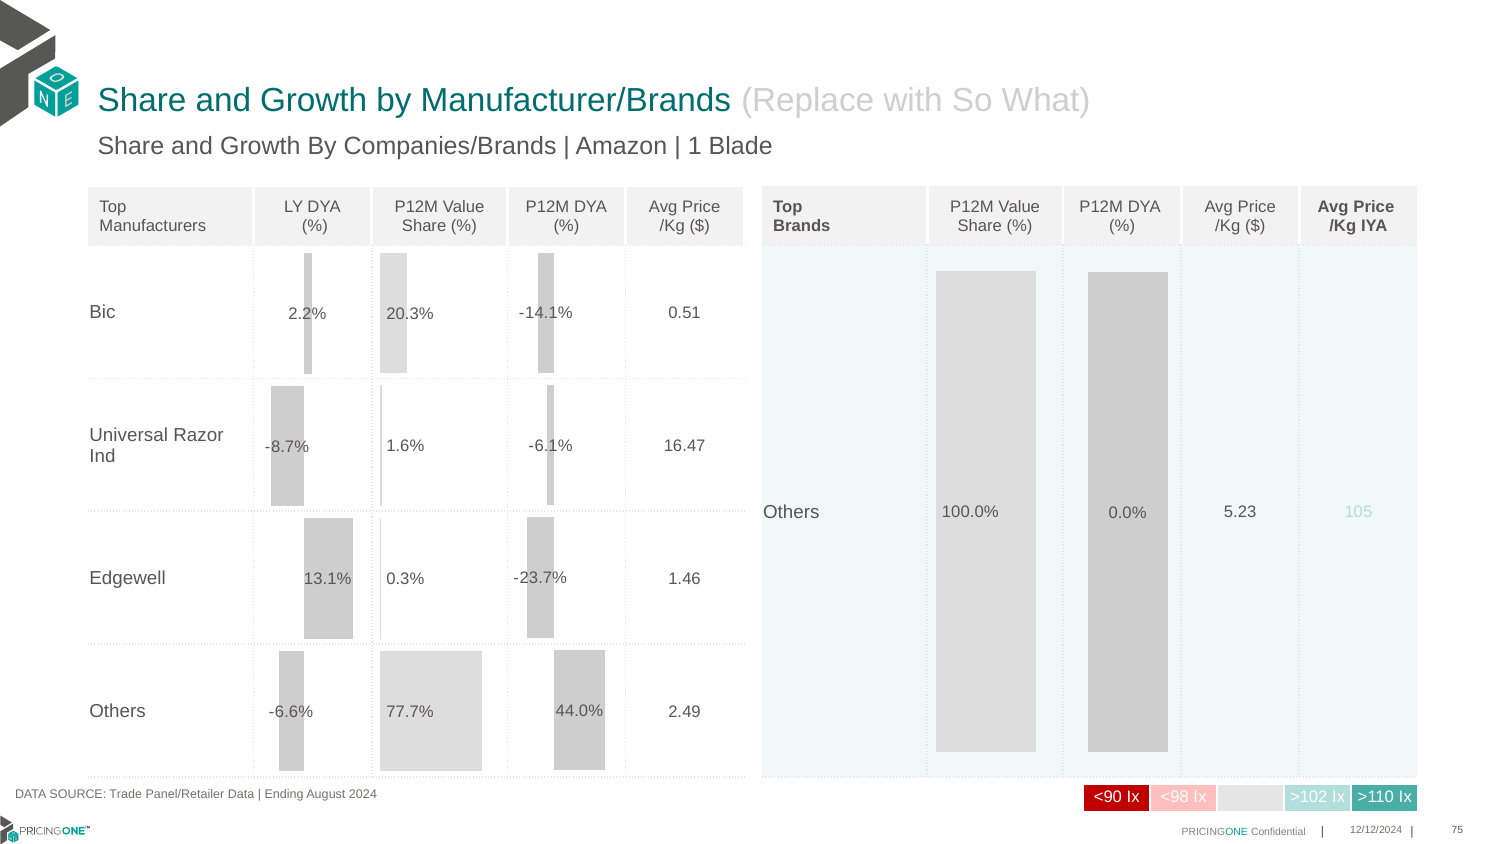

# Share and Growth by Manufacturer/Brands (Replace with So What)

Share and Growth By Companies/Brands | Amazon | 1 Blade
| Top Brands | P12M Value Share (%) | P12M DYA (%) | Avg Price /Kg ($) | Avg Price /Kg IYA |
| --- | --- | --- | --- | --- |
| Others |  |  | 5.23 | 105 |
| Top Manufacturers | LY DYA (%) | P12M Value Share (%) | P12M DYA (%) | Avg Price /Kg ($) |
| --- | --- | --- | --- | --- |
| Bic |  |  |  | 0.51 |
| Universal Razor Ind |  |  |  | 16.47 |
| Edgewell |  |  |  | 1.46 |
| Others |  |  |  | 2.49 |

### Chart

| Category | Share DYA P12M |
|---|---|
| None | -0.1412203486032847 |

### Chart

| Category | Value Share P12M |
|---|---|
| None | 0.20343210615584156 |

### Chart

| Category | Share DYA LY |
|---|---|
| None | 0.021980112839094235 |

### Chart

| Category | Value Share |
|---|---|
| None | 1.0 |

### Chart

| Category | Share DYA |
|---|---|
| None | -1.3877787807814457e-17 |
DATA SOURCE: Trade Panel/Retailer Data | Ending August 2024
| <90 Ix | <98 Ix |  | >102 Ix | >110 Ix |
| --- | --- | --- | --- | --- |

12/12/2024
75